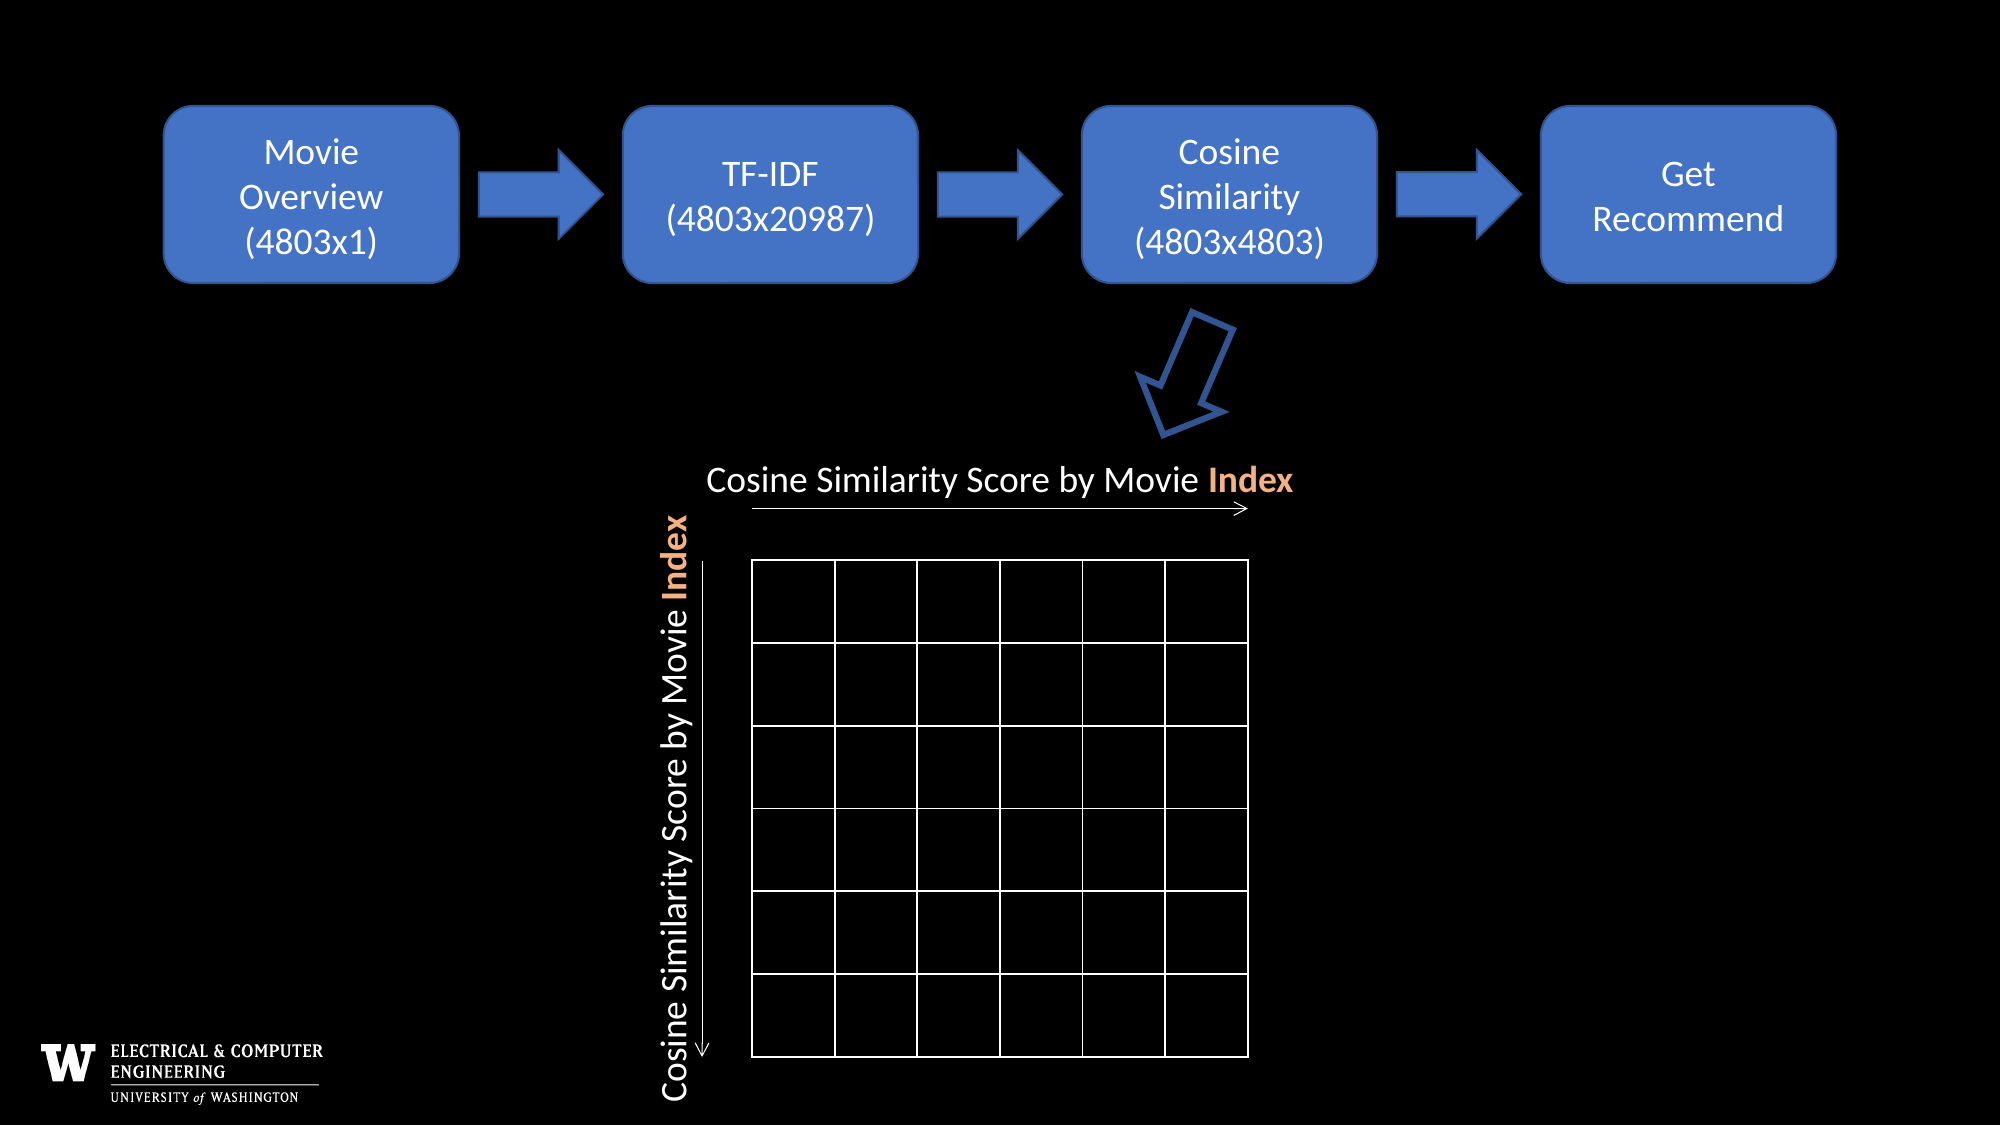

Movie
Overview
(4803x1)
TF-IDF
(4803x20987)
Cosine
Similarity
(4803x4803)
Get
Recommend

Cosine Similarity Score by Movie Index
|  |  |  |  |  |  |
| --- | --- | --- | --- | --- | --- |
|  |  |  |  |  |  |
|  |  |  |  |  |  |
|  |  |  |  |  |  |
|  |  |  |  |  |  |
|  |  |  |  |  |  |
Cosine Similarity Score by Movie Index